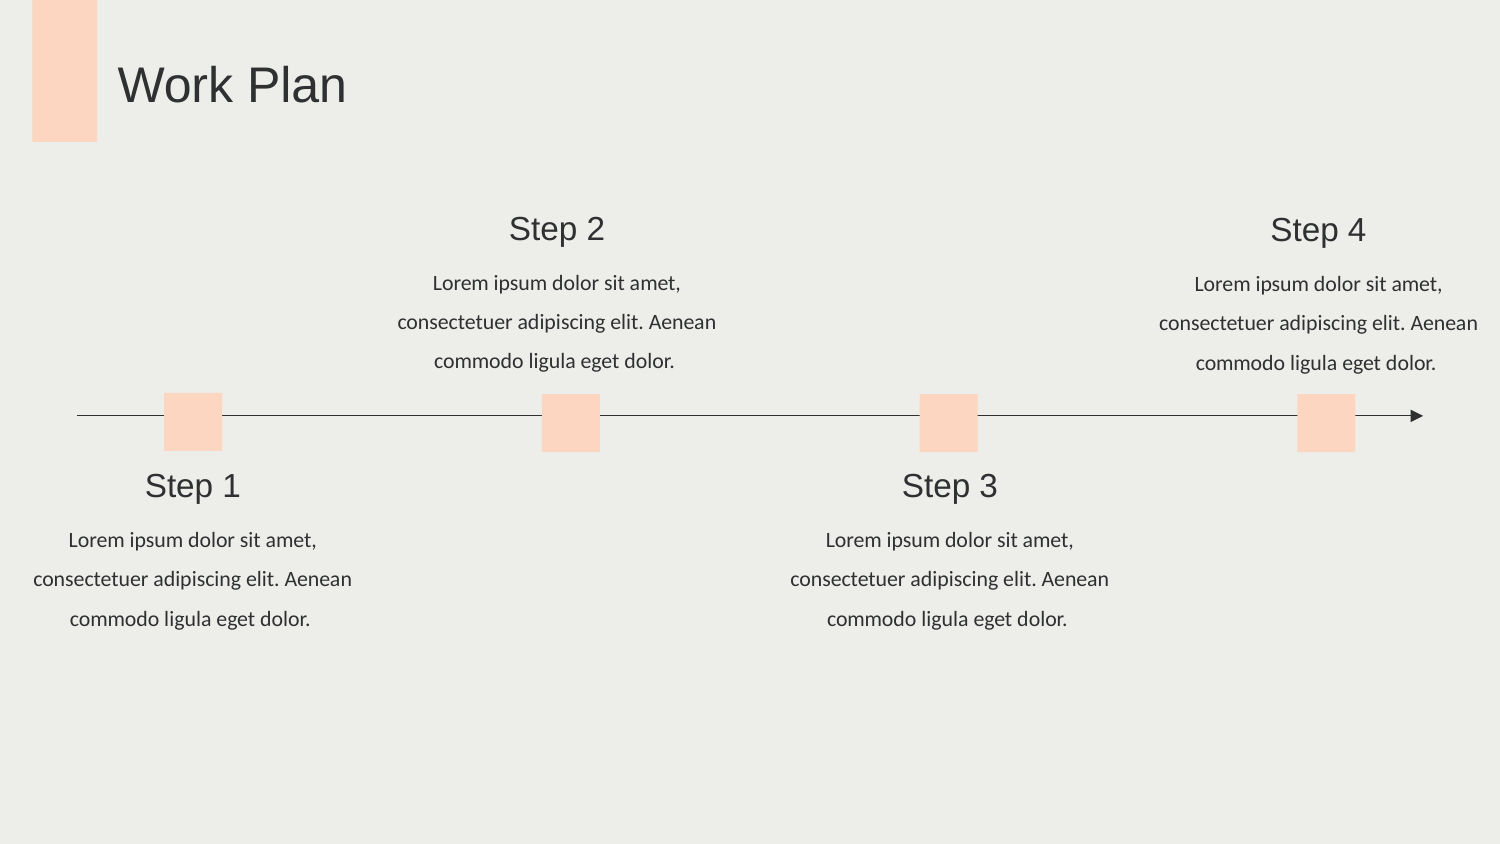

Work Plan
Step 2
Step 4
Lorem ipsum dolor sit amet, consectetuer adipiscing elit. Aenean commodo ligula eget dolor.
Lorem ipsum dolor sit amet, consectetuer adipiscing elit. Aenean commodo ligula eget dolor.

Step 1
Step 3
Lorem ipsum dolor sit amet, consectetuer adipiscing elit. Aenean commodo ligula eget dolor.
Lorem ipsum dolor sit amet, consectetuer adipiscing elit. Aenean commodo ligula eget dolor.